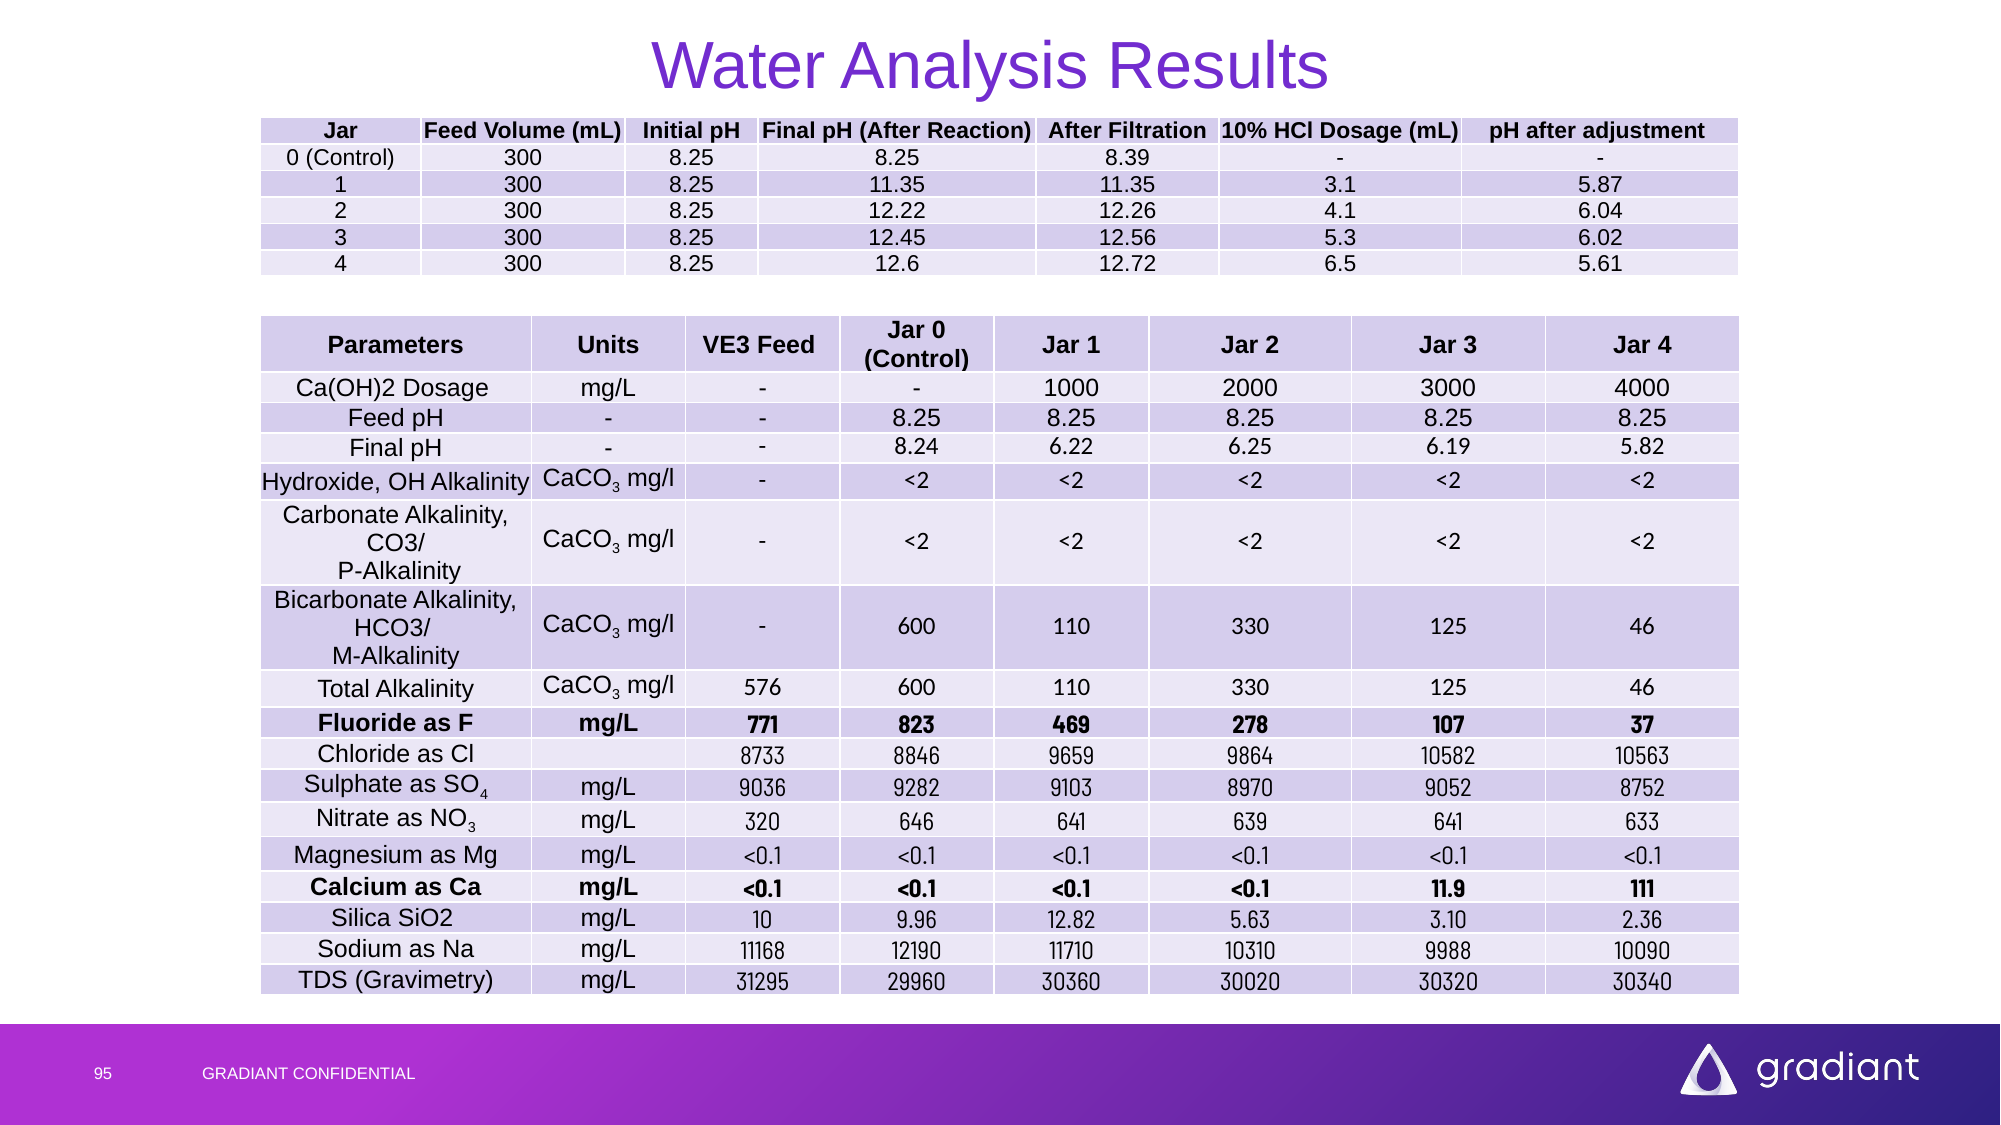

# Water Analysis Results
| Jar | Feed Volume (mL) | Initial pH | Final pH (After Reaction) | After Filtration | 10% HCl Dosage (mL) | pH after adjustment |
| --- | --- | --- | --- | --- | --- | --- |
| 0 (Control) | 300 | 8.25 | 8.25 | 8.39 | - | - |
| 1 | 300 | 8.25 | 11.35 | 11.35 | 3.1 | 5.87 |
| 2 | 300 | 8.25 | 12.22 | 12.26 | 4.1 | 6.04 |
| 3 | 300 | 8.25 | 12.45 | 12.56 | 5.3 | 6.02 |
| 4 | 300 | 8.25 | 12.6 | 12.72 | 6.5 | 5.61 |
| Parameters | Units | VE3 Feed | Jar 0 (Control) | Jar 1 | Jar 2 | Jar 3 | Jar 4 |
| --- | --- | --- | --- | --- | --- | --- | --- |
| Ca(OH)2 Dosage | mg/L | - | - | 1000 | 2000 | 3000 | 4000 |
| Feed pH | - | - | 8.25 | 8.25 | 8.25 | 8.25 | 8.25 |
| Final pH | - | - | 8.24 | 6.22 | 6.25 | 6.19 | 5.82 |
| Hydroxide, OH Alkalinity | CaCO3 mg/l | - | <2 | <2 | <2 | <2 | <2 |
| Carbonate Alkalinity, CO3/ P-Alkalinity | CaCO3 mg/l | - | <2 | <2 | <2 | <2 | <2 |
| Bicarbonate Alkalinity, HCO3/ M-Alkalinity | CaCO3 mg/l | - | 600 | 110 | 330 | 125 | 46 |
| Total Alkalinity | CaCO3 mg/l | 576 | 600 | 110 | 330 | 125 | 46 |
| Fluoride as F | mg/L | 771 | 823 | 469 | 278 | 107 | 37 |
| Chloride as Cl |  | 8733 | 8846 | 9659 | 9864 | 10582 | 10563 |
| Sulphate as SO4 | mg/L | 9036 | 9282 | 9103 | 8970 | 9052 | 8752 |
| Nitrate as NO3 | mg/L | 320 | 646 | 641 | 639 | 641 | 633 |
| Magnesium as Mg | mg/L | <0.1 | <0.1 | <0.1 | <0.1 | <0.1 | <0.1 |
| Calcium as Ca | mg/L | <0.1 | <0.1 | <0.1 | <0.1 | 11.9 | 111 |
| Silica SiO2 | mg/L | 10 | 9.96 | 12.82 | 5.63 | 3.10 | 2.36 |
| Sodium as Na | mg/L | 11168 | 12190 | 11710 | 10310 | 9988 | 10090 |
| TDS (Gravimetry) | mg/L | 31295 | 29960 | 30360 | 30020 | 30320 | 30340 |
95
GRADIANT CONFIDENTIAL